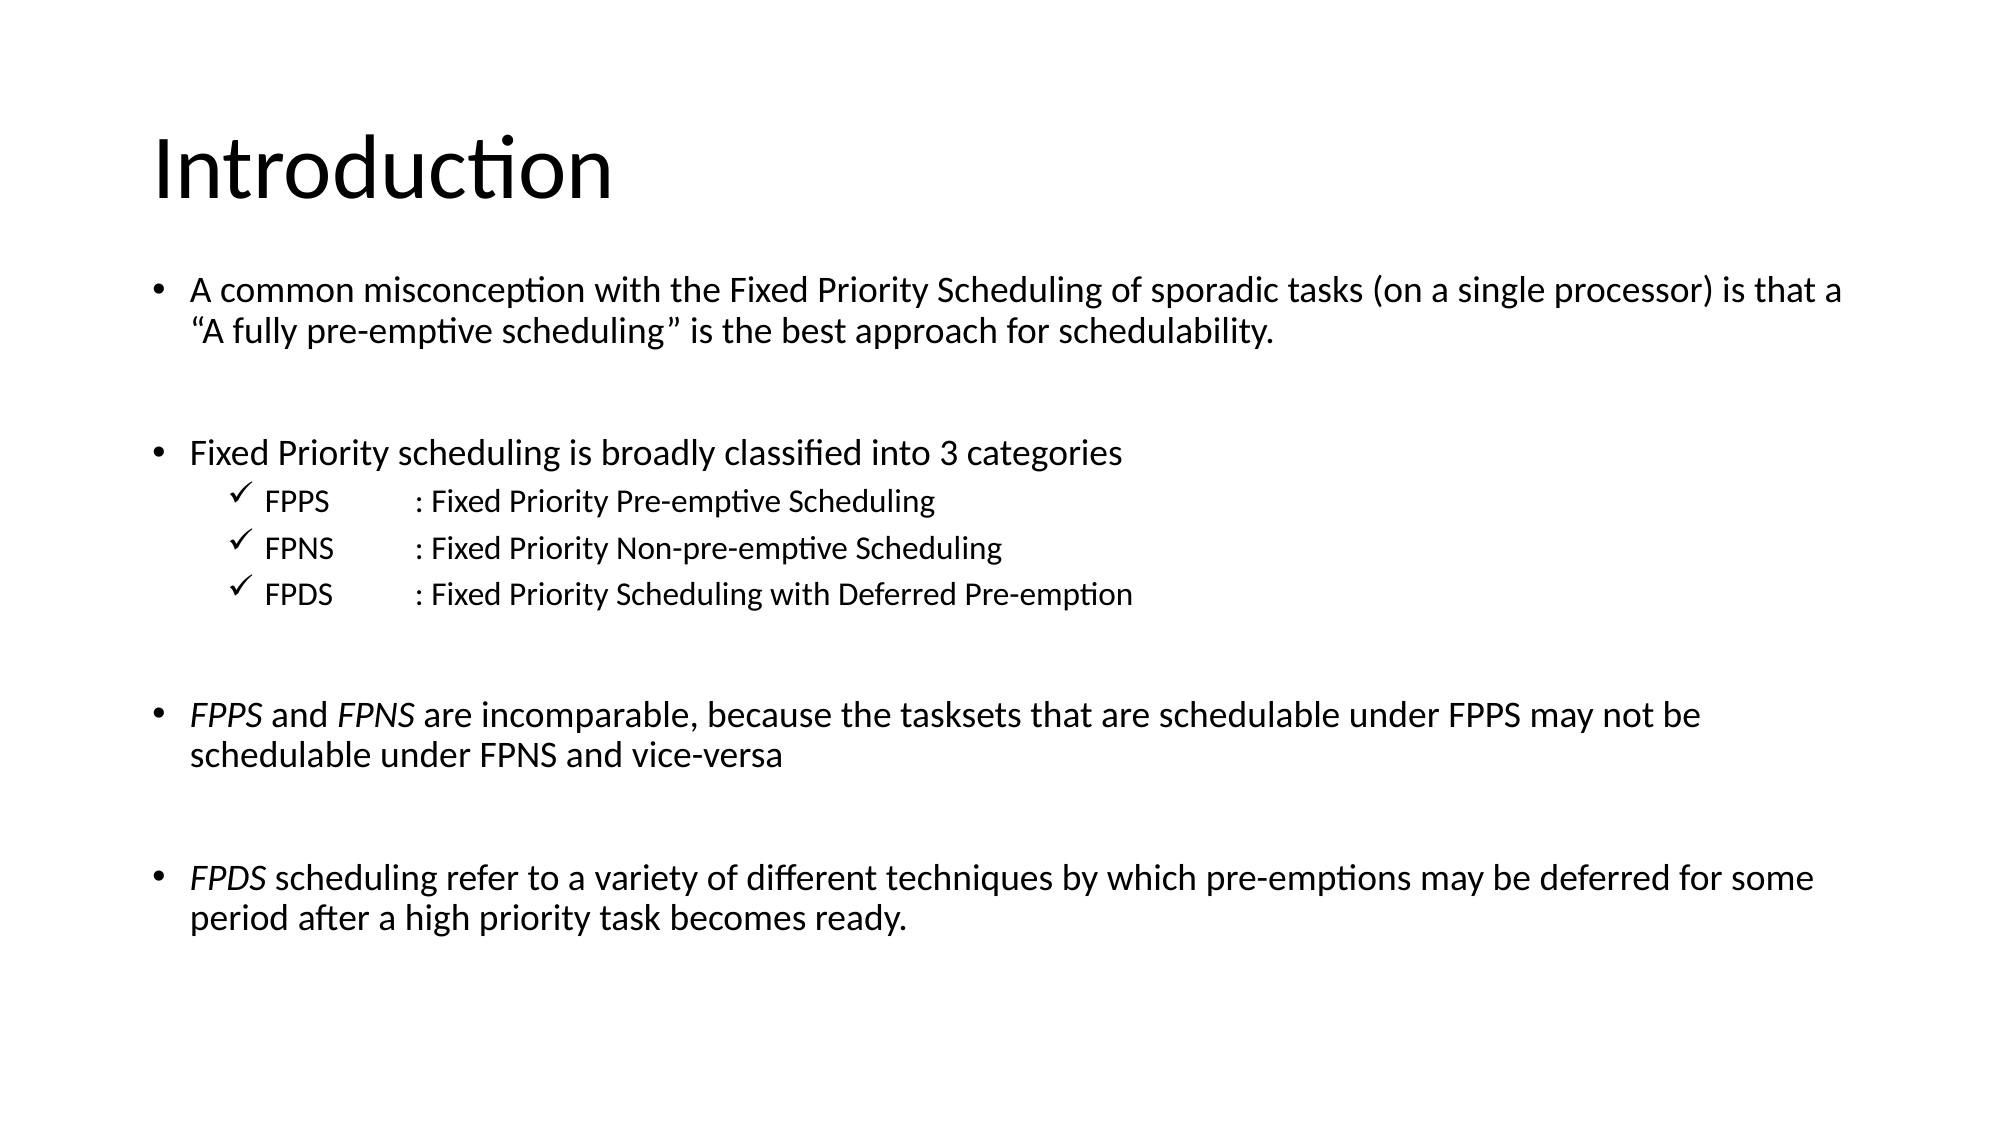

# Introduction
A common misconception with the Fixed Priority Scheduling of sporadic tasks (on a single processor) is that a “A fully pre-emptive scheduling” is the best approach for schedulability.

Fixed Priority scheduling is broadly classified into 3 categories
FPPS	: Fixed Priority Pre-emptive Scheduling
FPNS	: Fixed Priority Non-pre-emptive Scheduling
FPDS	: Fixed Priority Scheduling with Deferred Pre-emption

FPPS and FPNS are incomparable, because the tasksets that are schedulable under FPPS may not be schedulable under FPNS and vice-versa

FPDS scheduling refer to a variety of different techniques by which pre-emptions may be deferred for some period after a high priority task becomes ready.